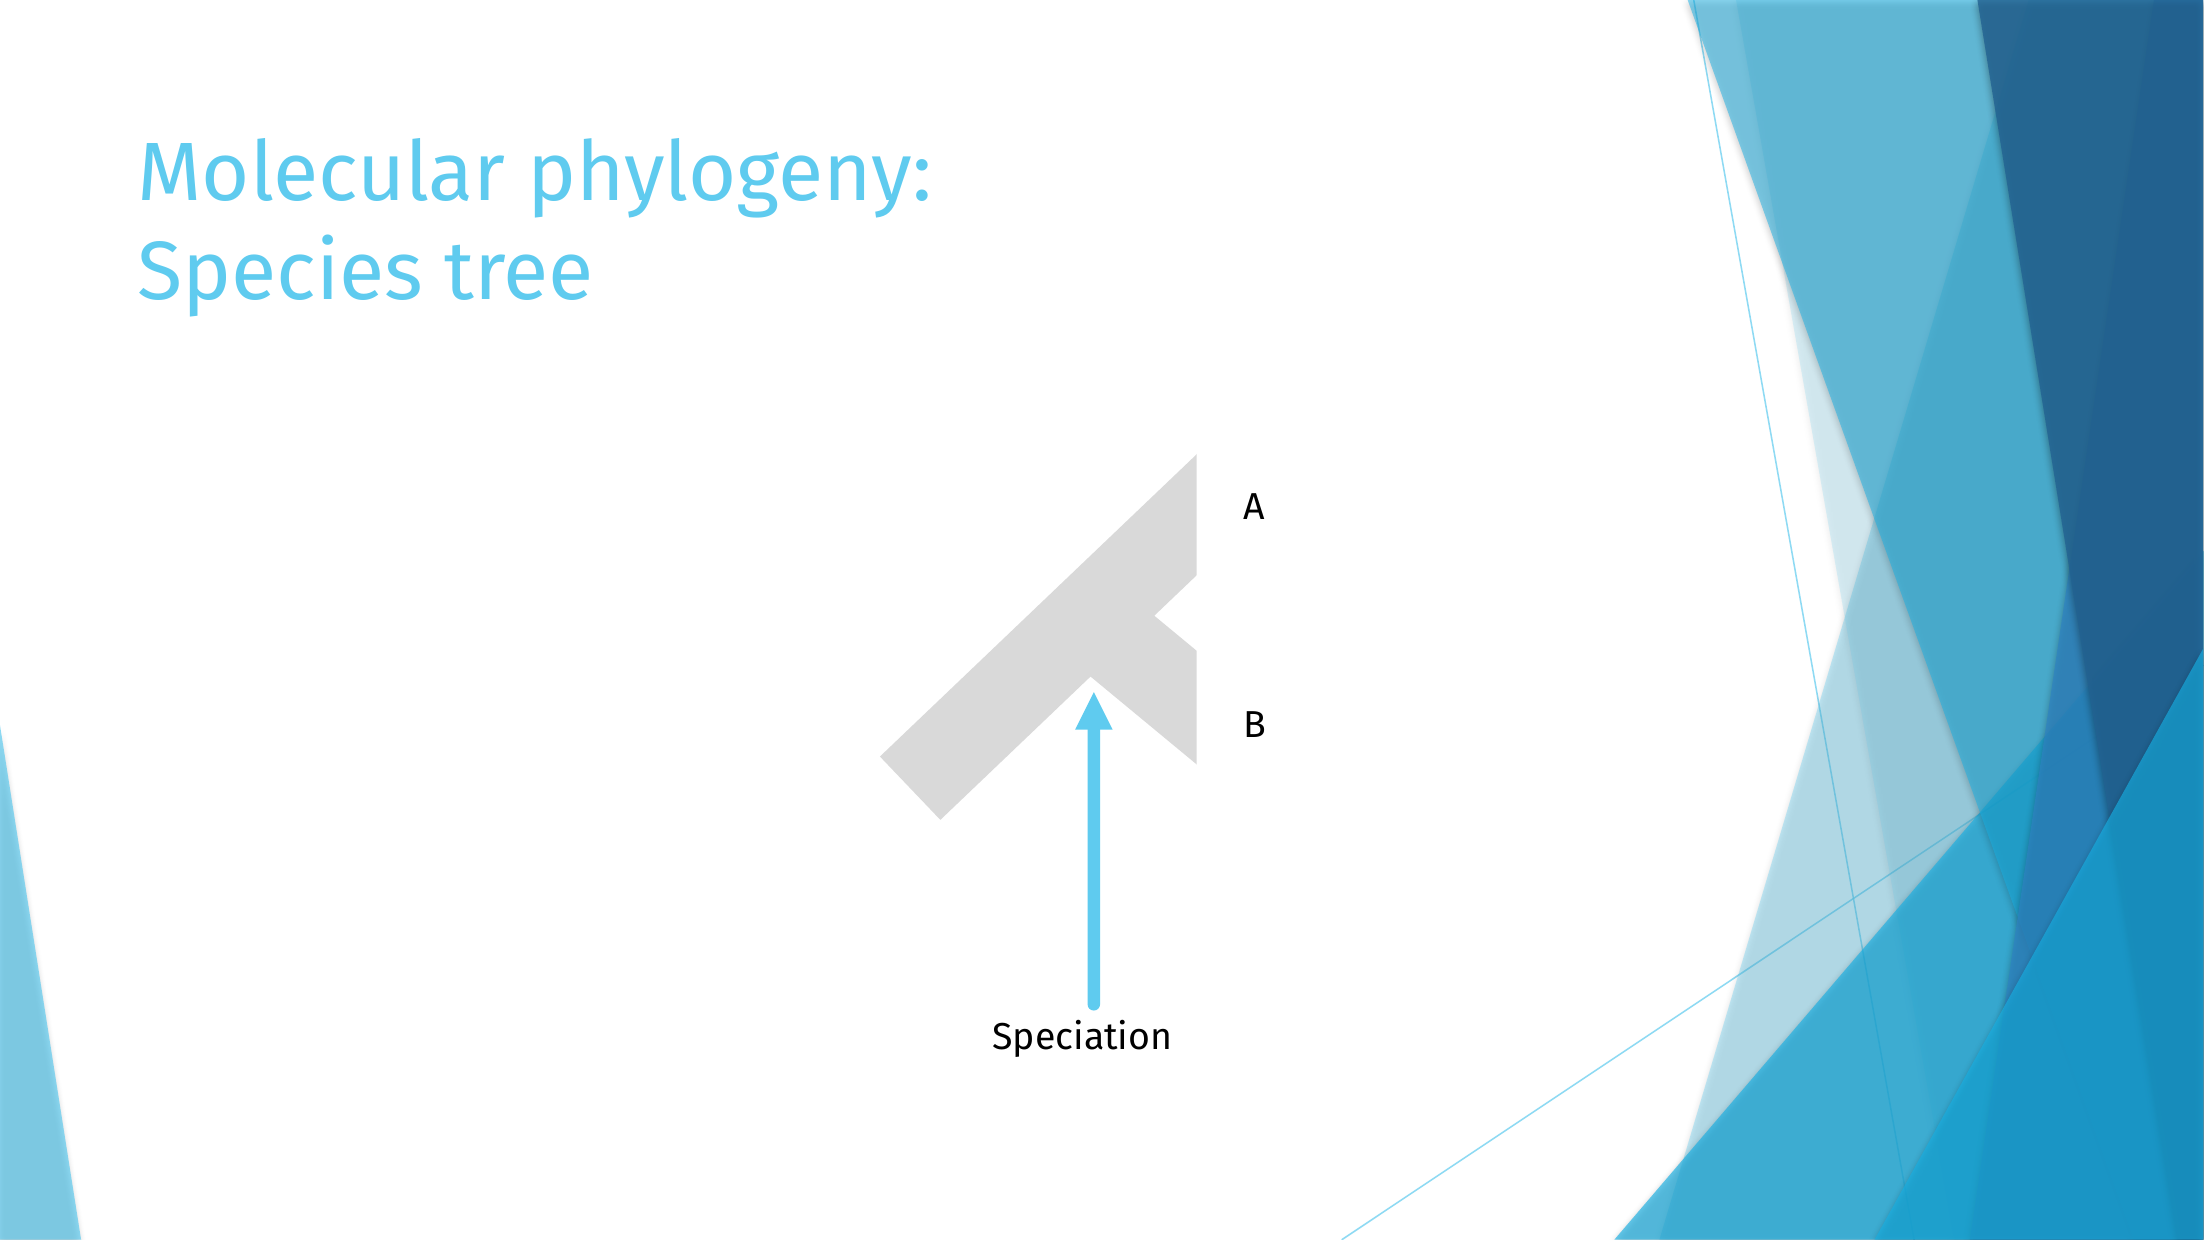

# Molecular phylogeny: Species tree

A
B
Speciation